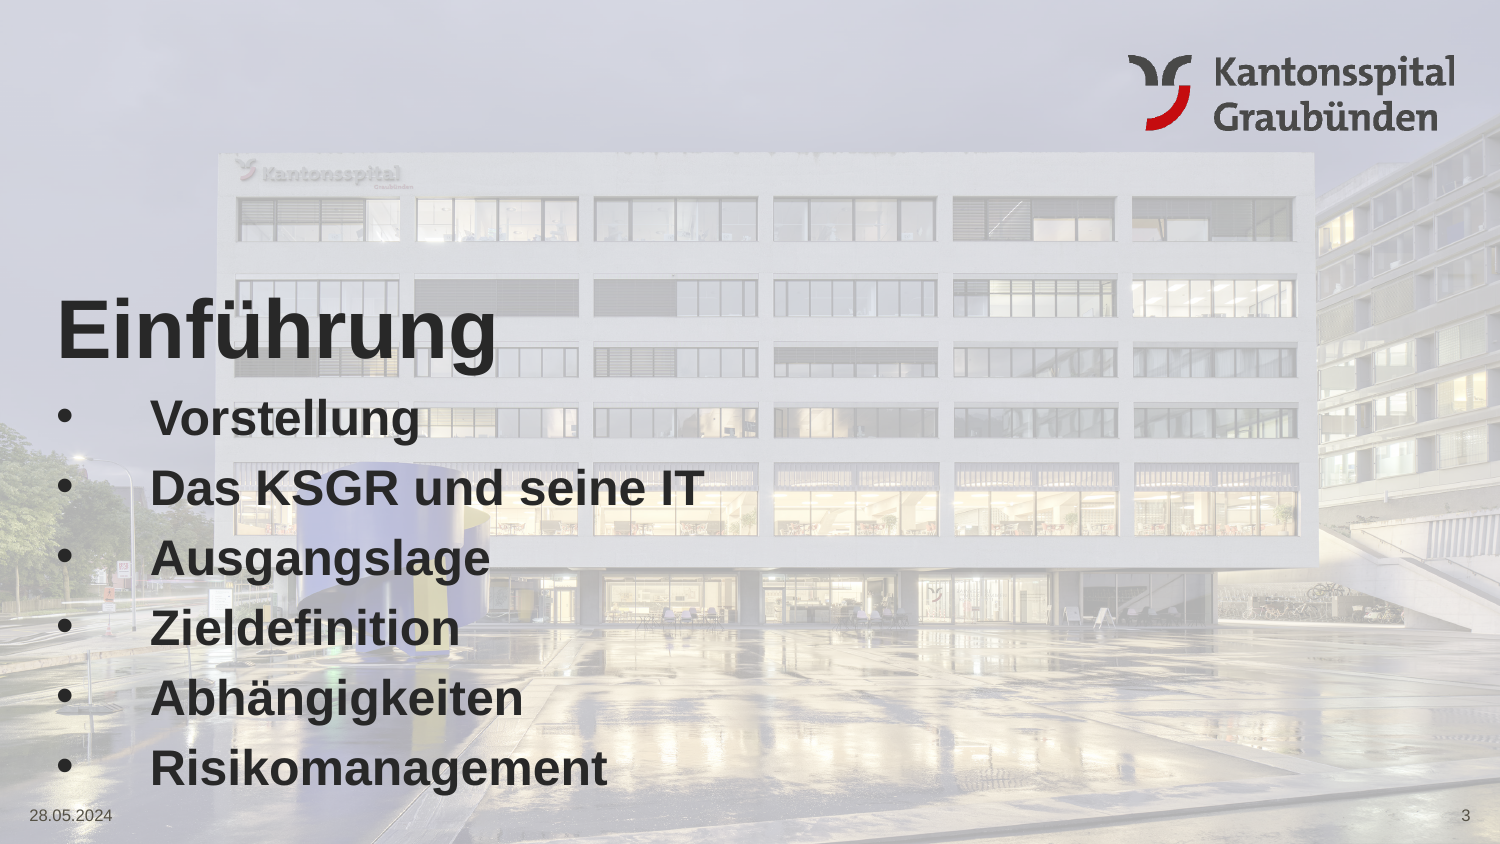

Einführung
Vorstellung
Das KSGR und seine IT
Ausgangslage
Zieldefinition
Abhängigkeiten
Risikomanagement
3
28.05.2024